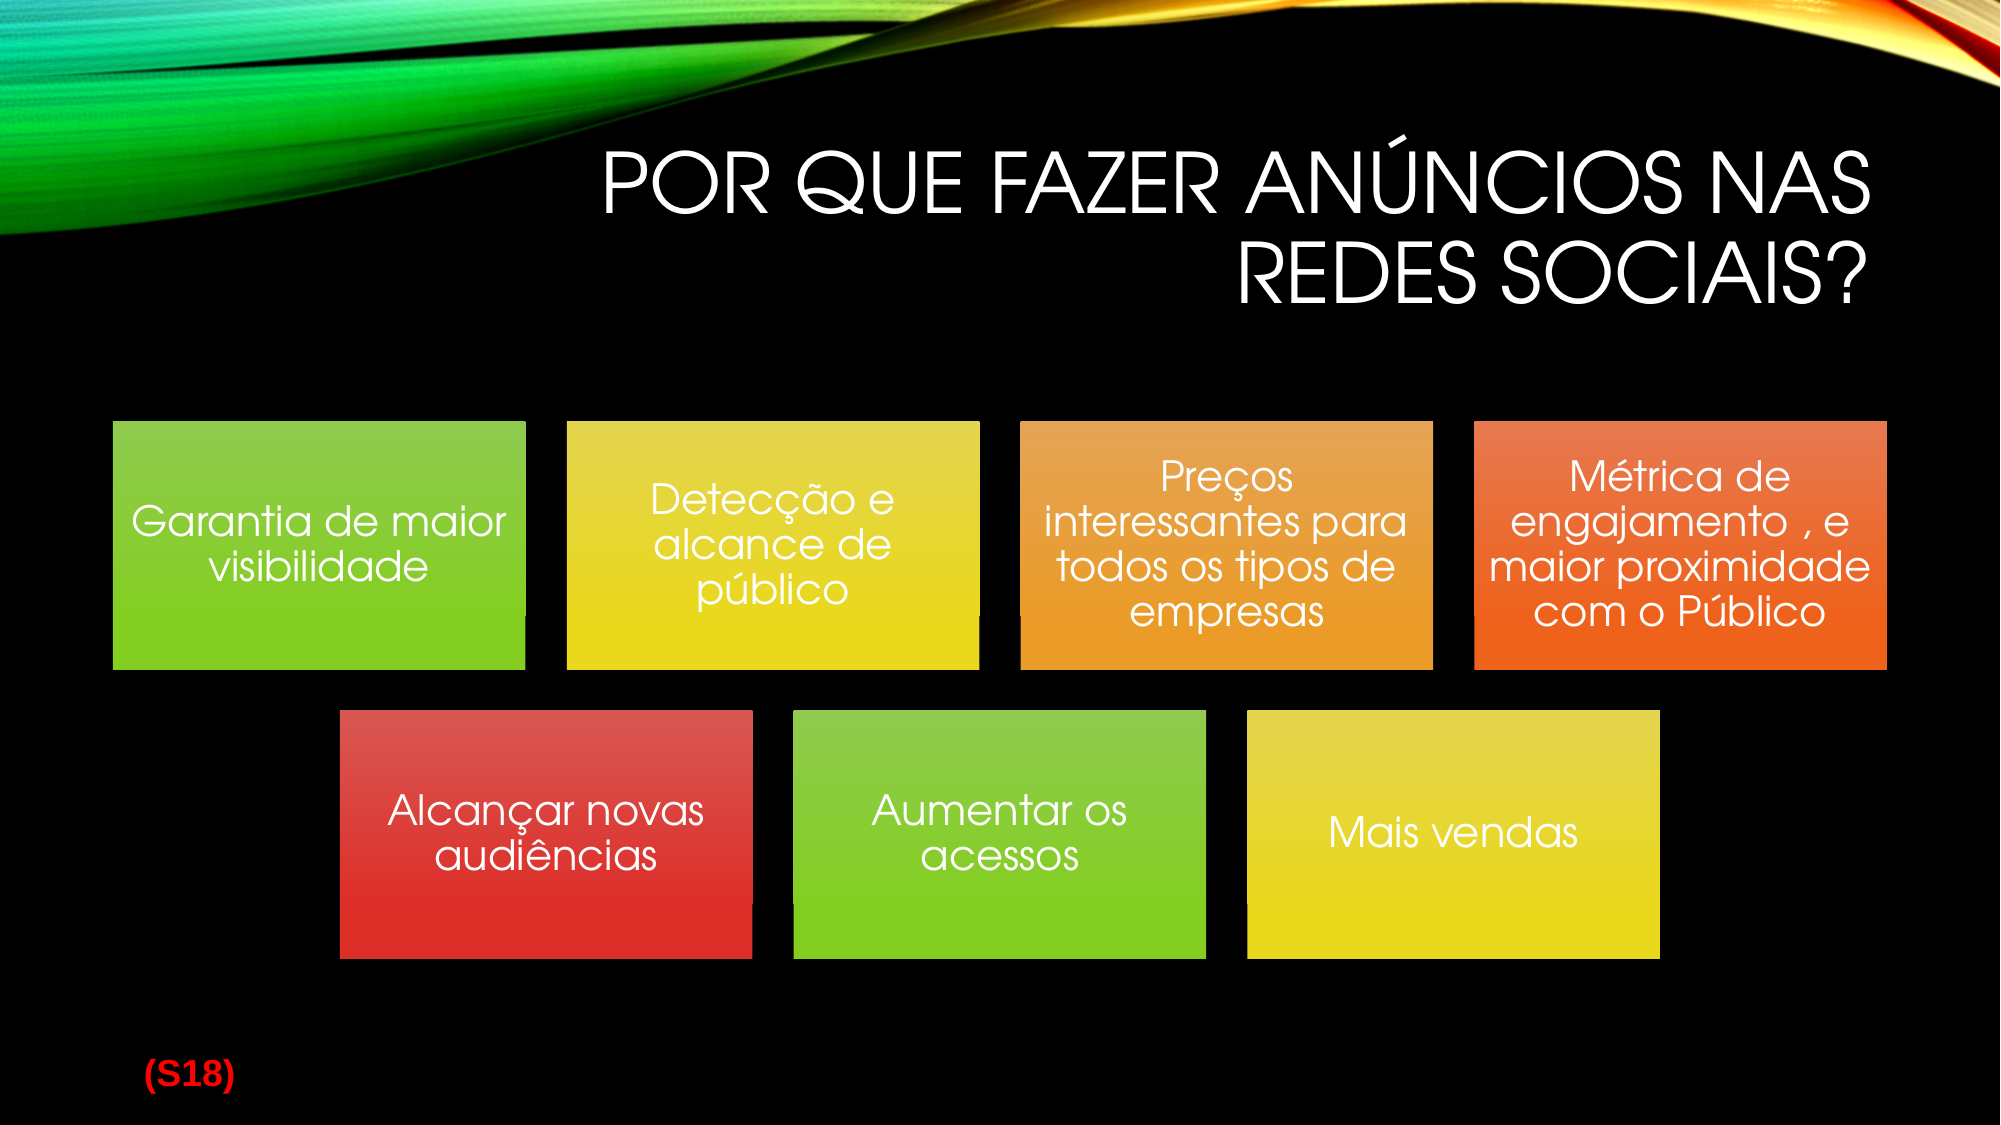

# Por que fazer anúncios nas redes sociais?
Garantia de maior visibilidade
Detecção e alcance de público
Preços interessantes para todos os tipos de empresas
Métrica de engajamento , e maior proximidade com o Público
Alcançar novas audiências
Aumentar os acessos
Mais vendas
(S18)